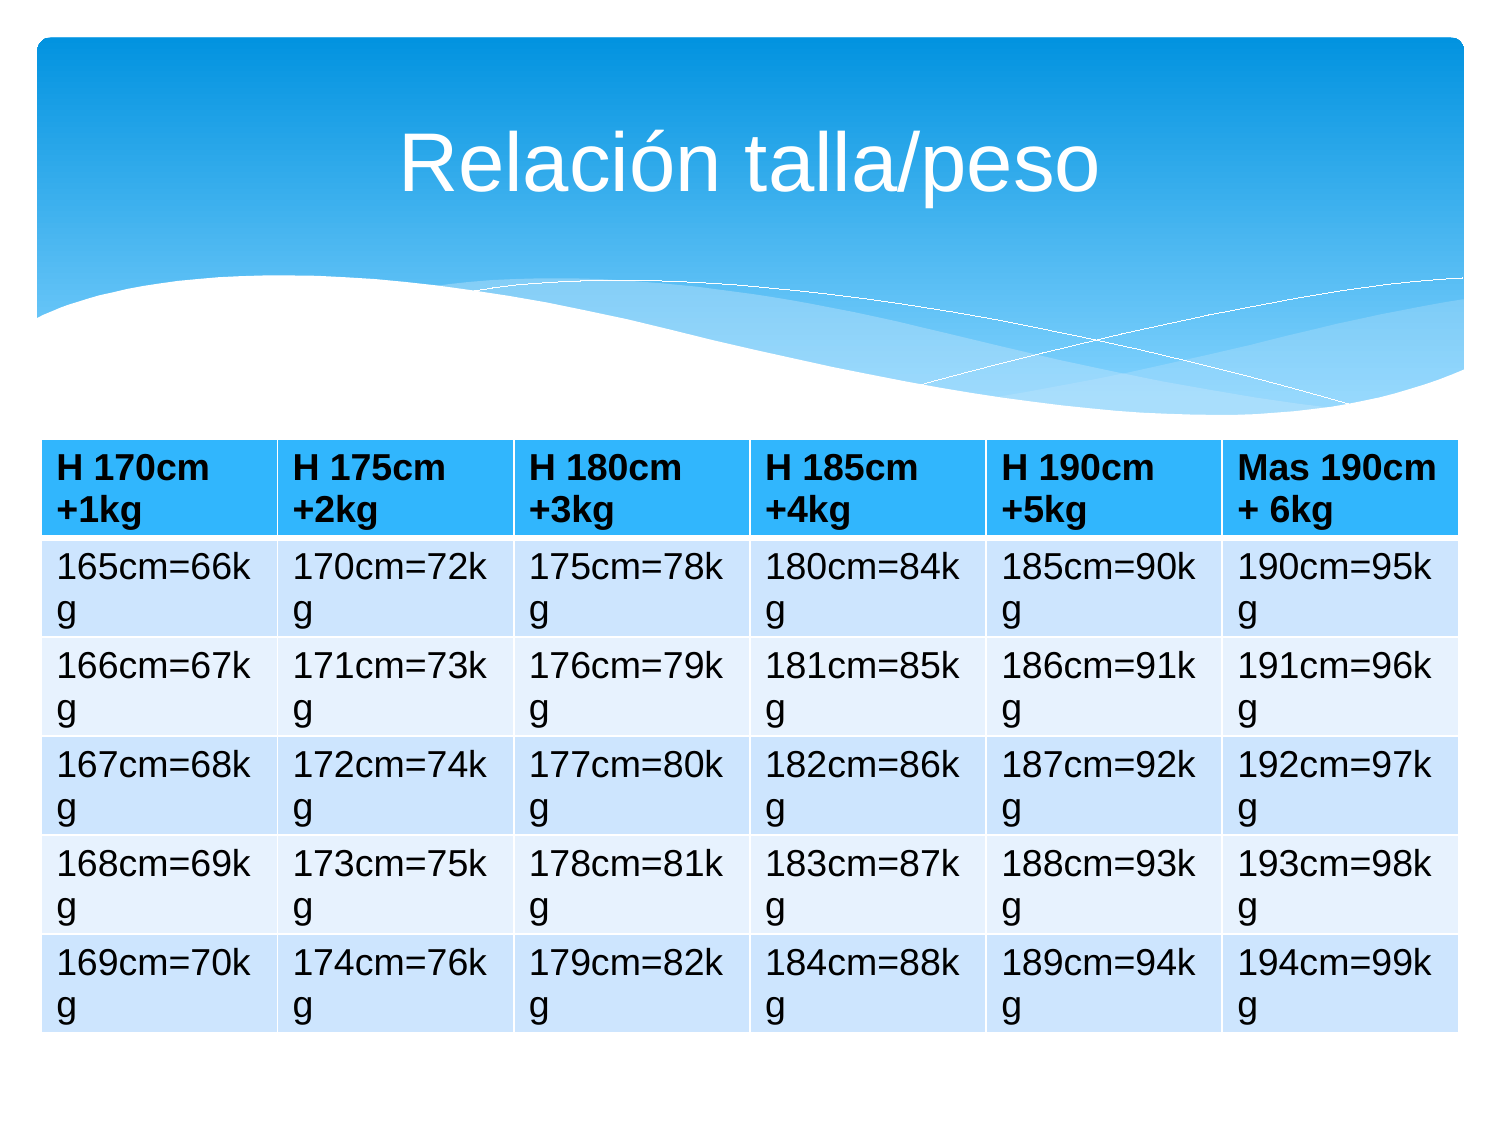

# Relación talla/peso
| H 170cm +1kg | H 175cm +2kg | H 180cm +3kg | H 185cm +4kg | H 190cm +5kg | Mas 190cm + 6kg |
| --- | --- | --- | --- | --- | --- |
| 165cm=66kg | 170cm=72kg | 175cm=78kg | 180cm=84kg | 185cm=90kg | 190cm=95kg |
| 166cm=67kg | 171cm=73kg | 176cm=79kg | 181cm=85kg | 186cm=91kg | 191cm=96kg |
| 167cm=68kg | 172cm=74kg | 177cm=80kg | 182cm=86kg | 187cm=92kg | 192cm=97kg |
| 168cm=69kg | 173cm=75kg | 178cm=81kg | 183cm=87kg | 188cm=93kg | 193cm=98kg |
| 169cm=70kg | 174cm=76kg | 179cm=82kg | 184cm=88kg | 189cm=94kg | 194cm=99kg |